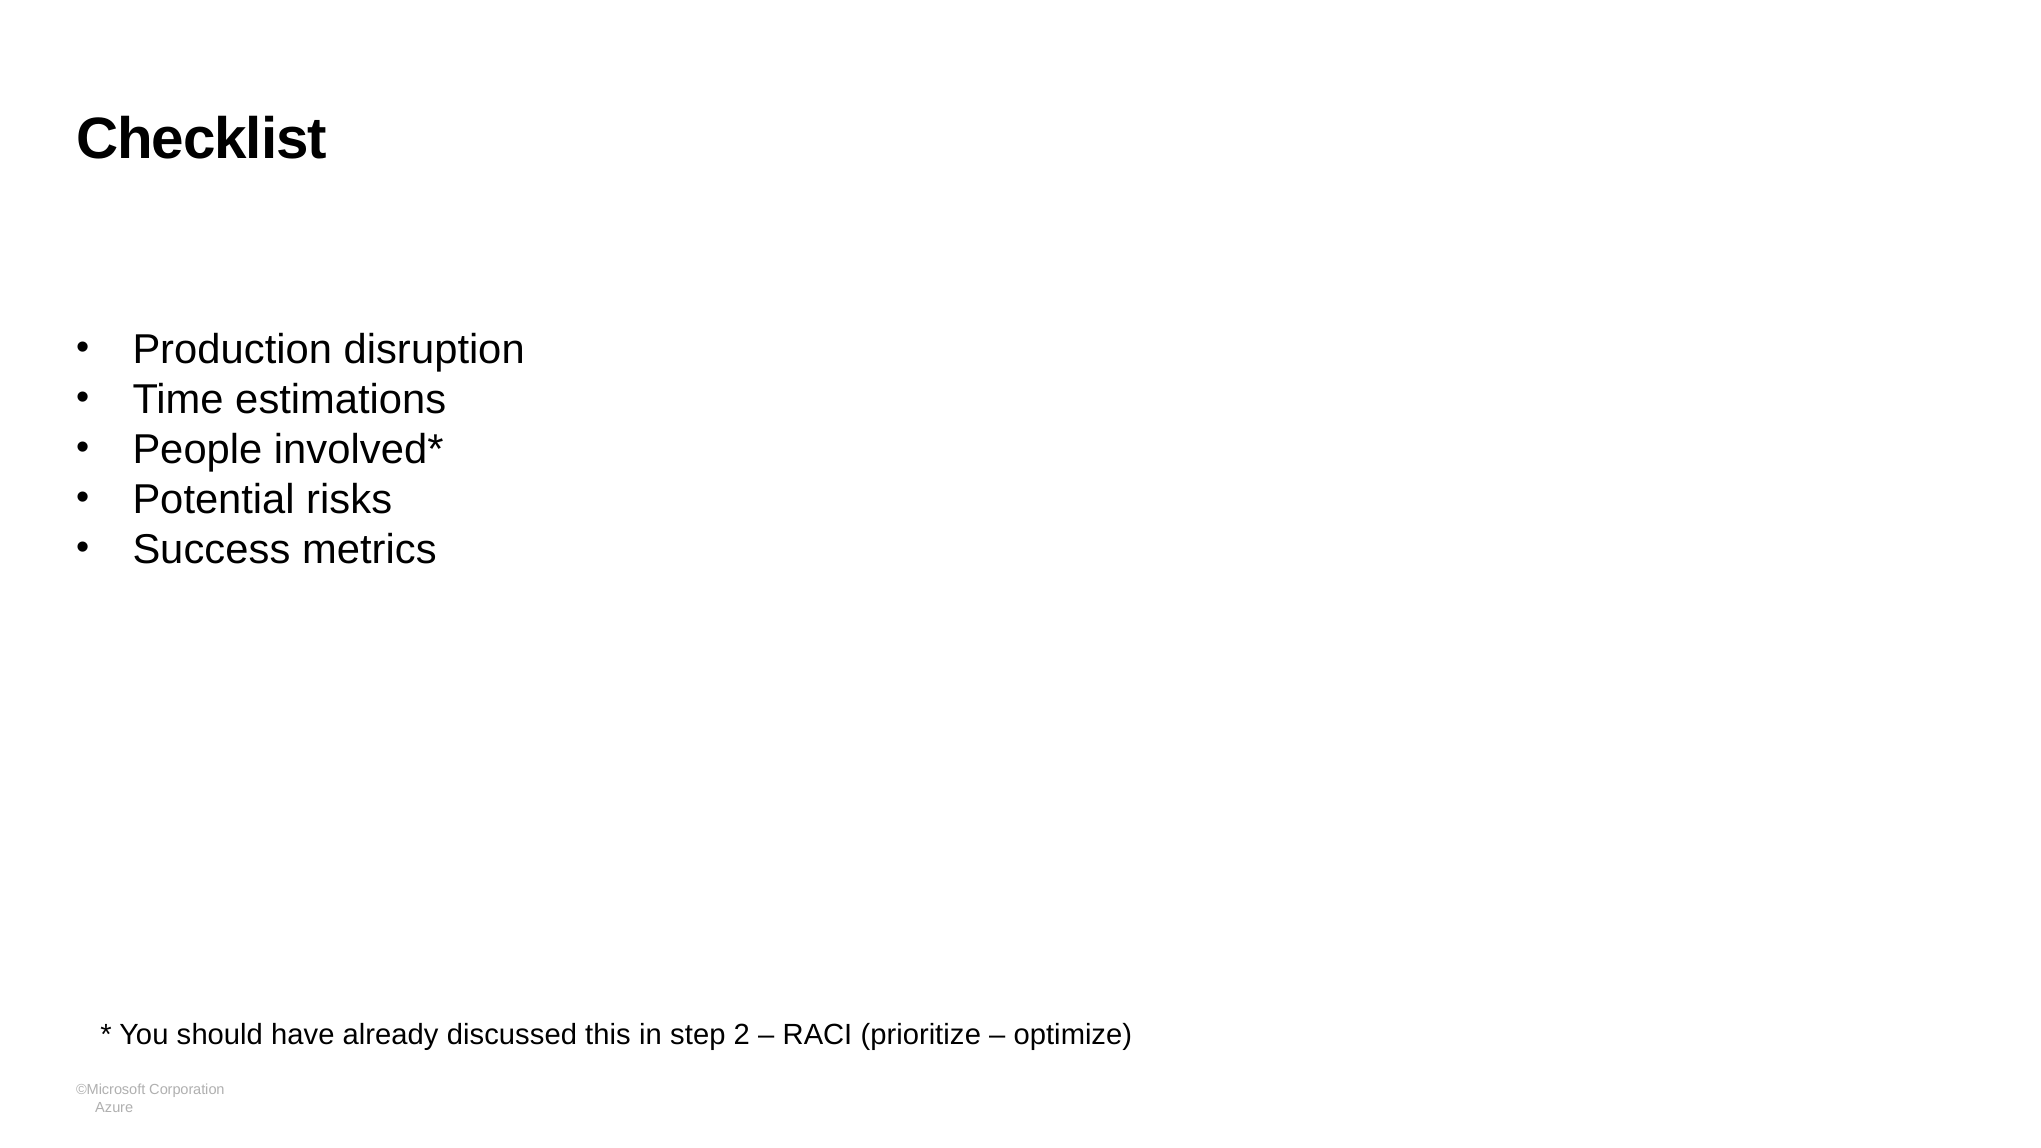

# Checklist
Production disruption
Time estimations
People involved*
Potential risks
Success metrics
* You should have already discussed this in step 2 – RACI (prioritize – optimize)